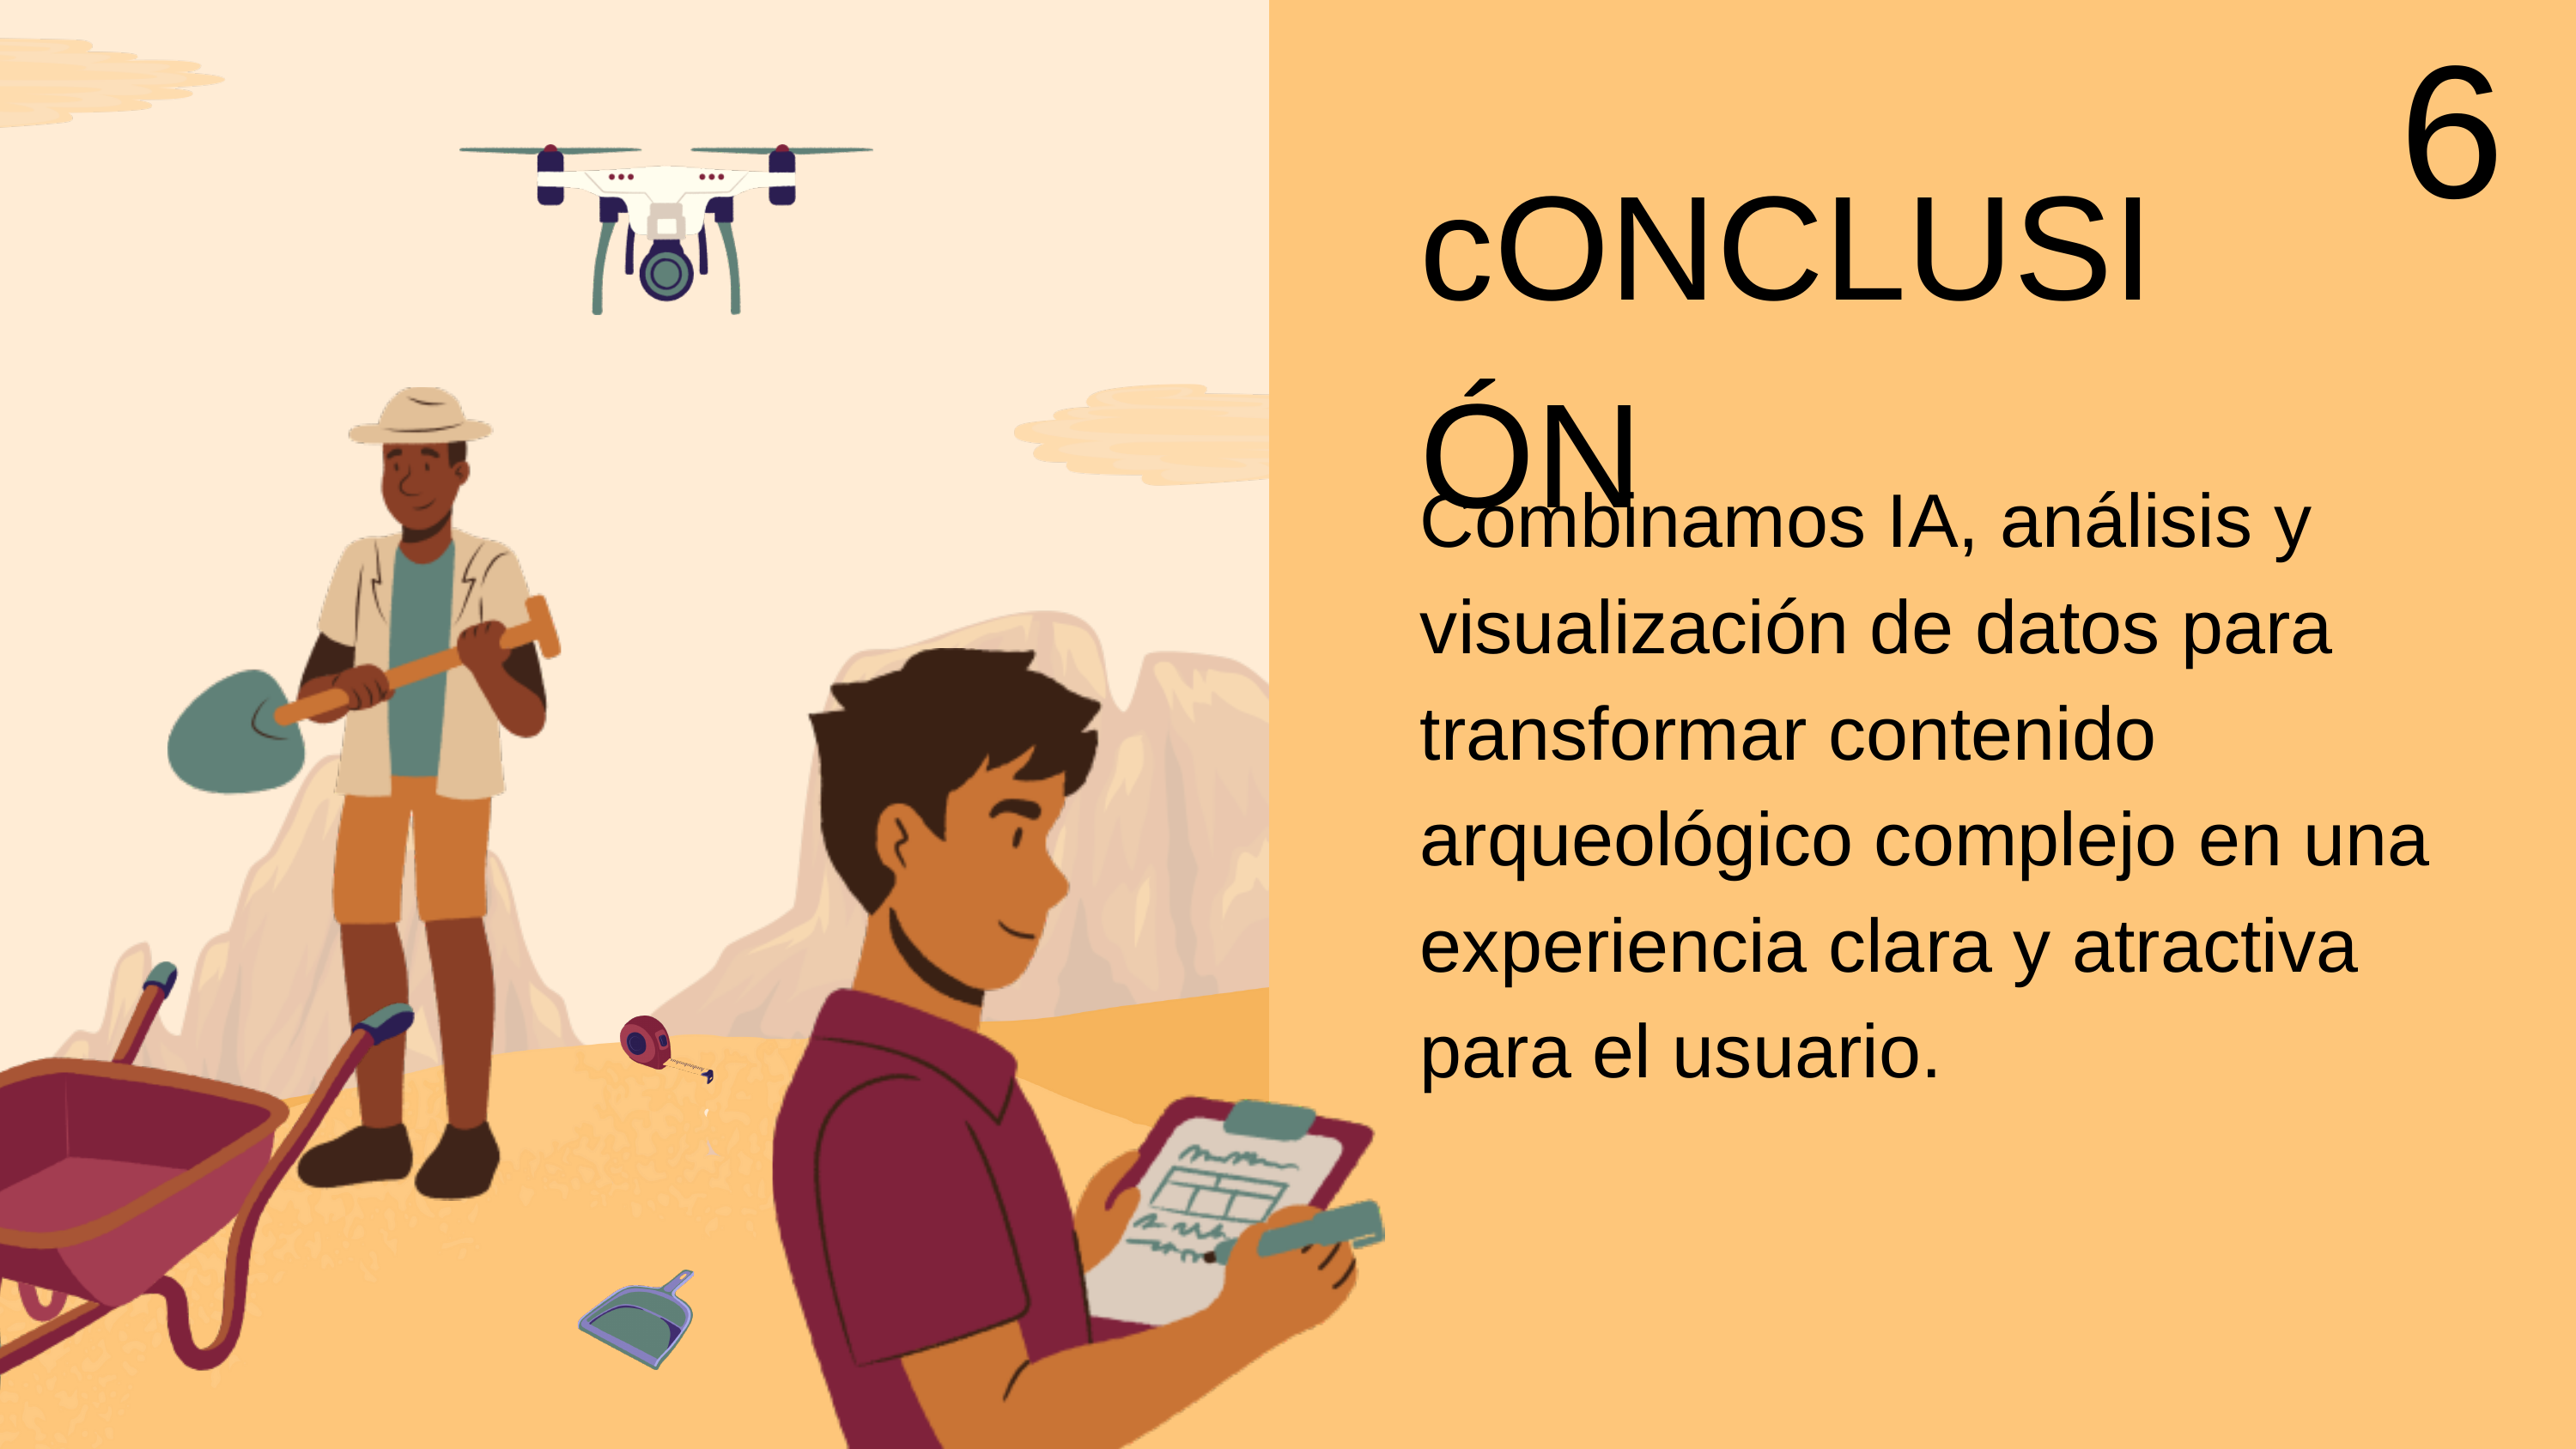

6

cONCLUSIÓN

Combinamos IA, análisis y visualización de datos para transformar contenido arqueológico complejo en una experiencia clara y atractiva para el usuario.